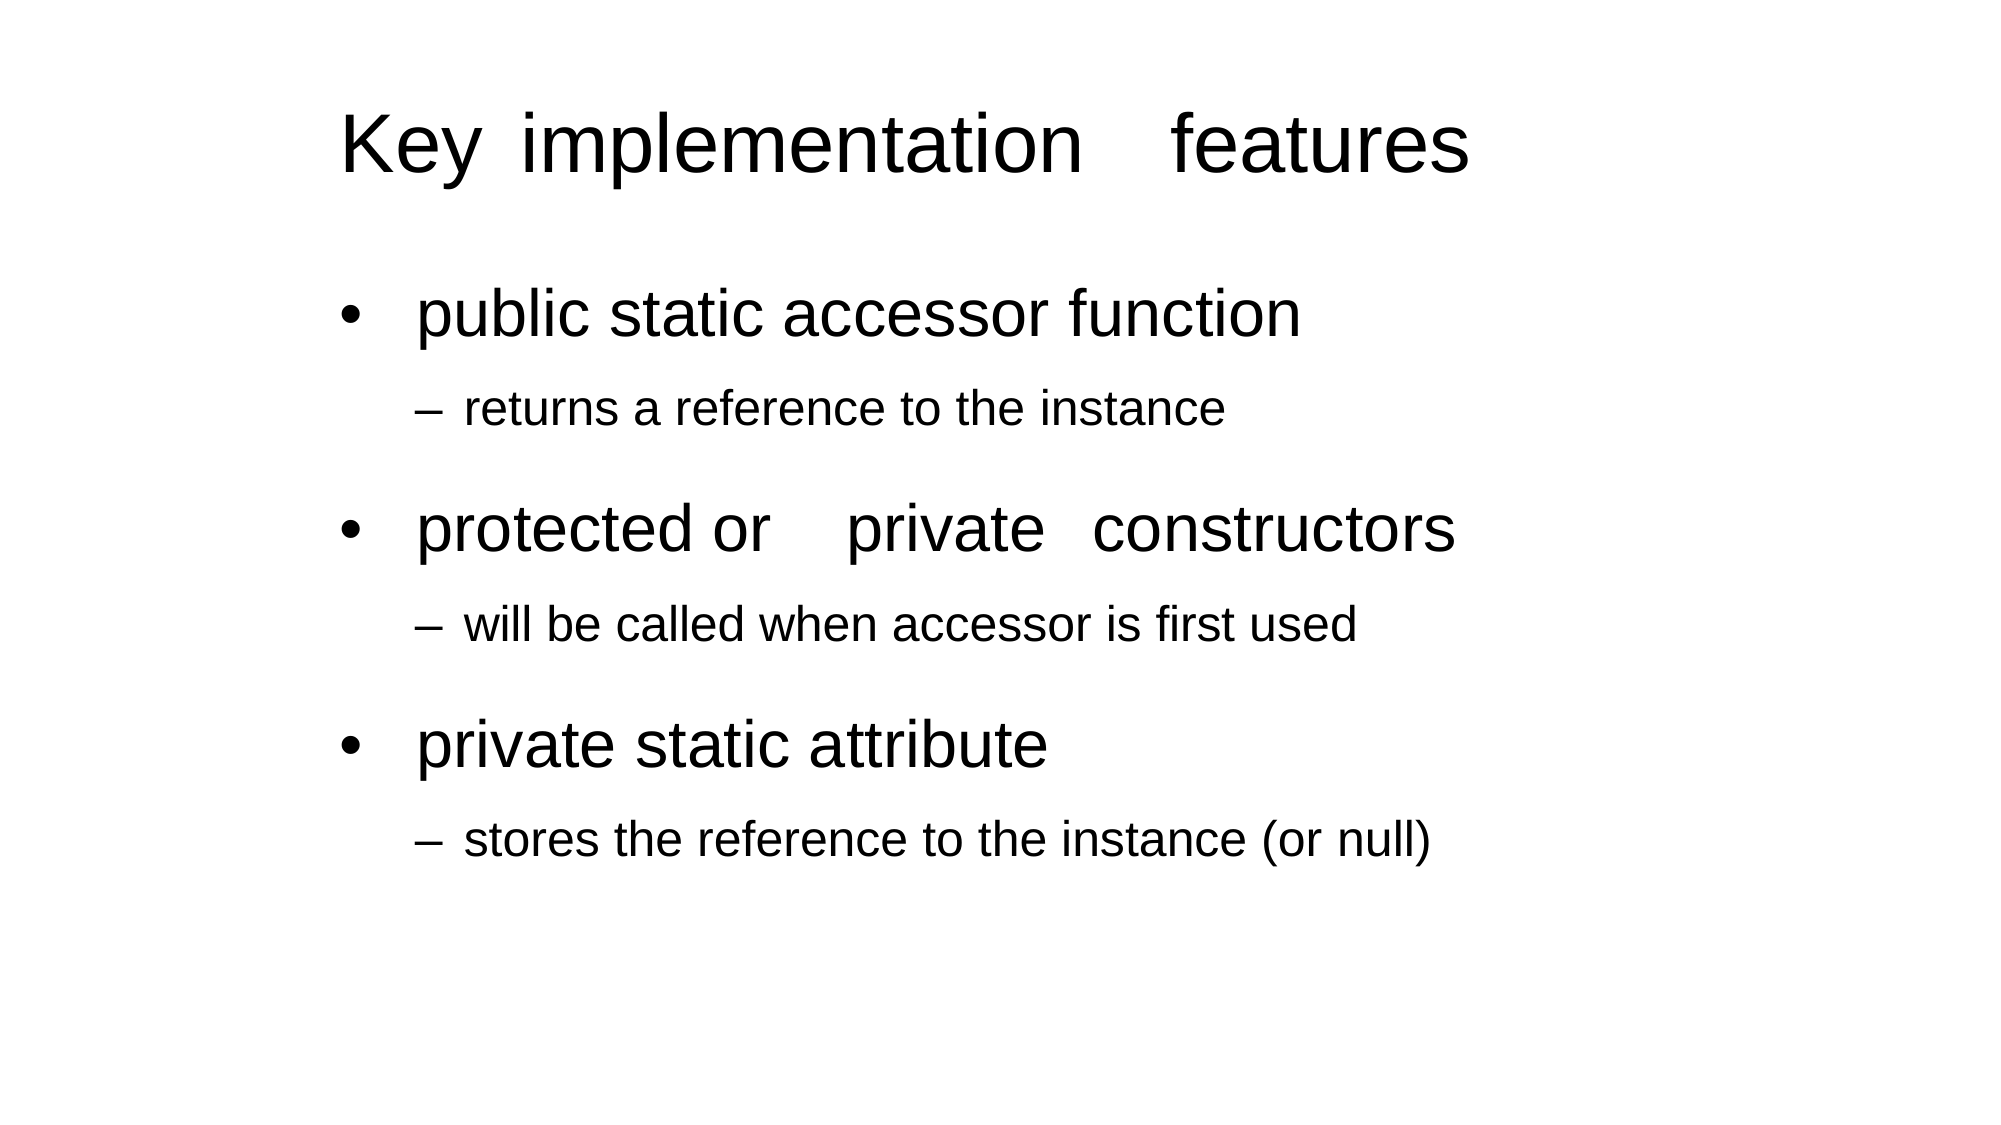

# Key	implementation	features
• 	public static accessor function
–  returns a reference to the instance
• 	protected or	private	constructors
–  will be called when accessor is first used
• 	private static attribute
–  stores the reference to the instance (or null)